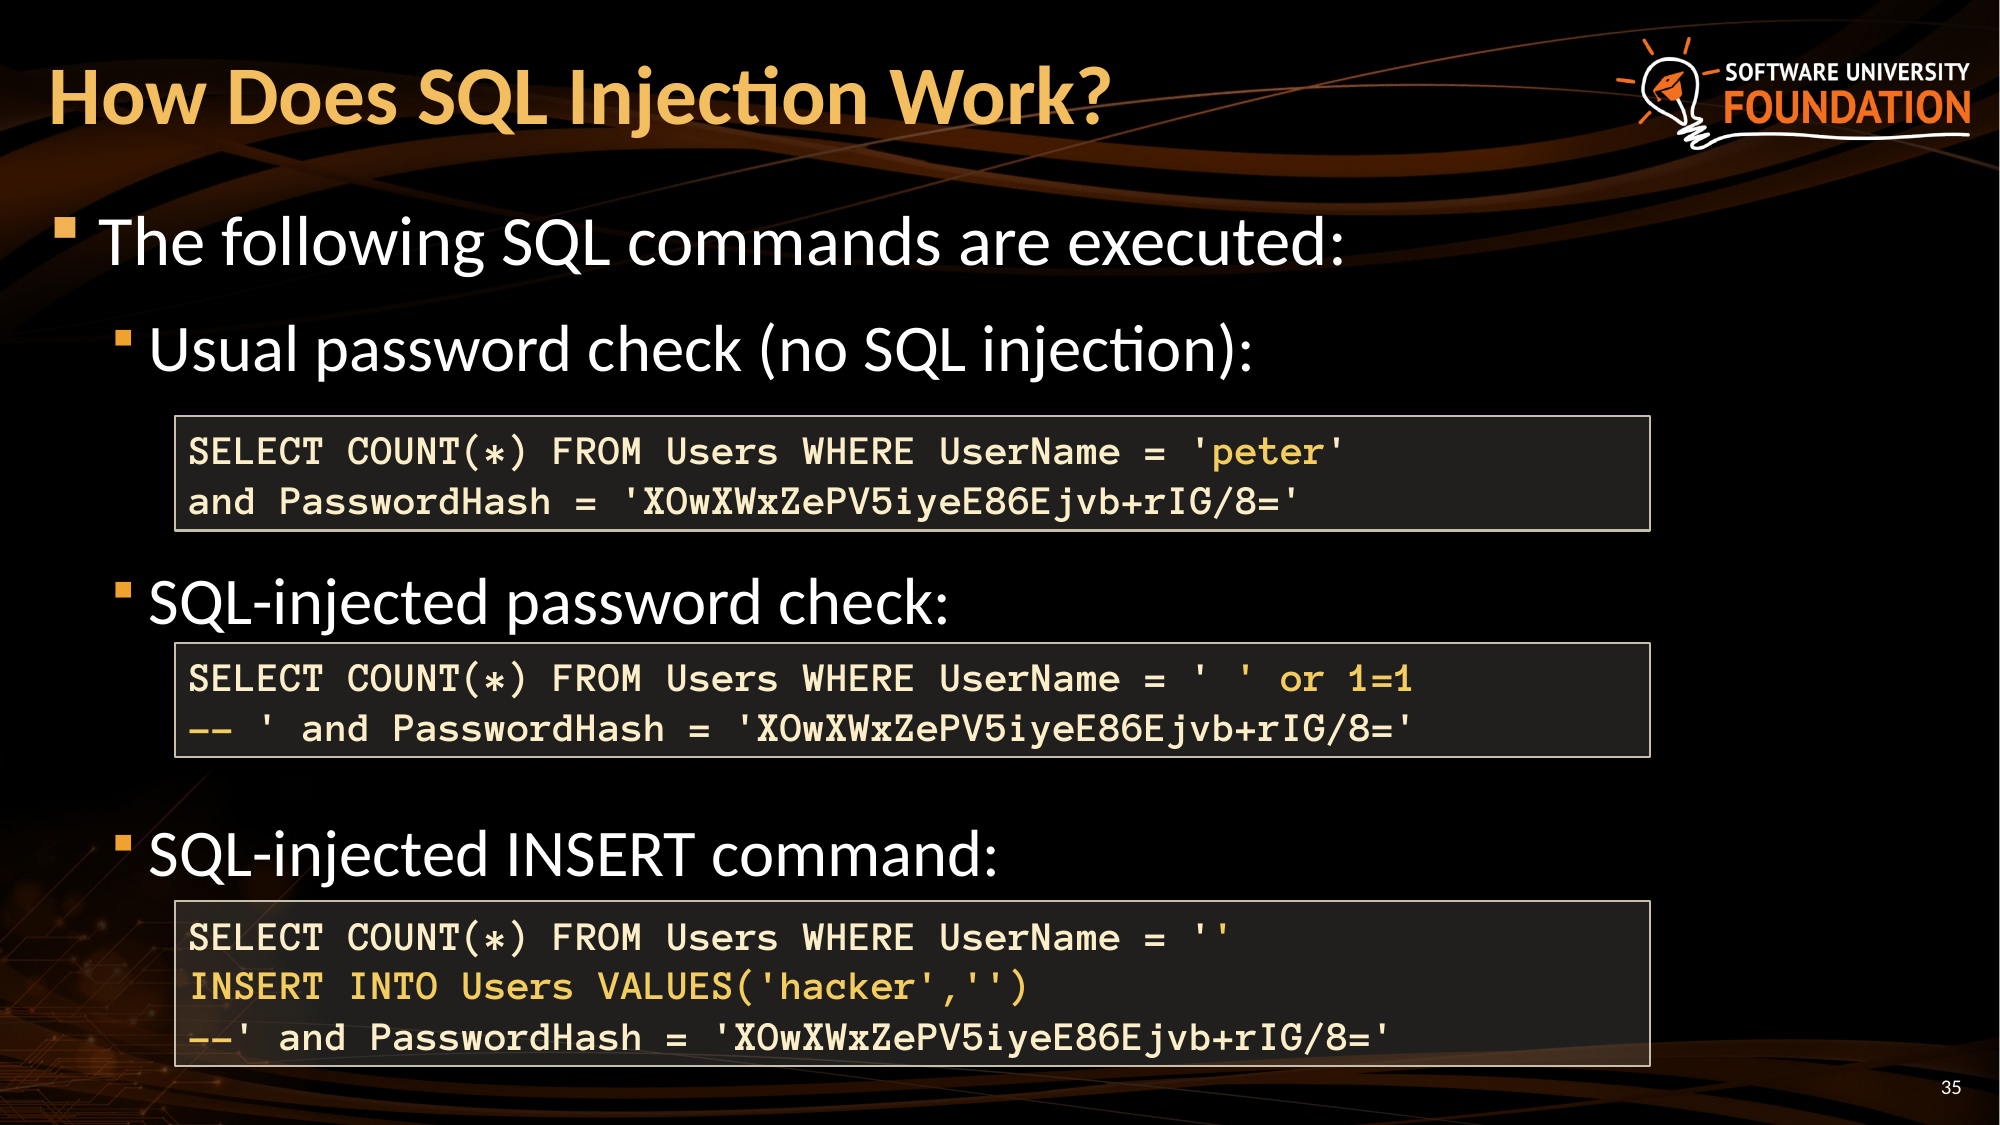

# How Does SQL Injection Work?
The following SQL commands are executed:
Usual password check (no SQL injection):

SQL-injected password check:

SQL-injected INSERT command:

SELECT COUNT(*) FROM Users WHERE UserName = 'peter'
and PasswordHash = 'XOwXWxZePV5iyeE86Ejvb+rIG/8='
SELECT COUNT(*) FROM Users WHERE UserName = ' ' or 1=1
-- ' and PasswordHash = 'XOwXWxZePV5iyeE86Ejvb+rIG/8='
SELECT COUNT(*) FROM Users WHERE UserName = ''
INSERT INTO Users VALUES('hacker','')
--' and PasswordHash = 'XOwXWxZePV5iyeE86Ejvb+rIG/8='
35